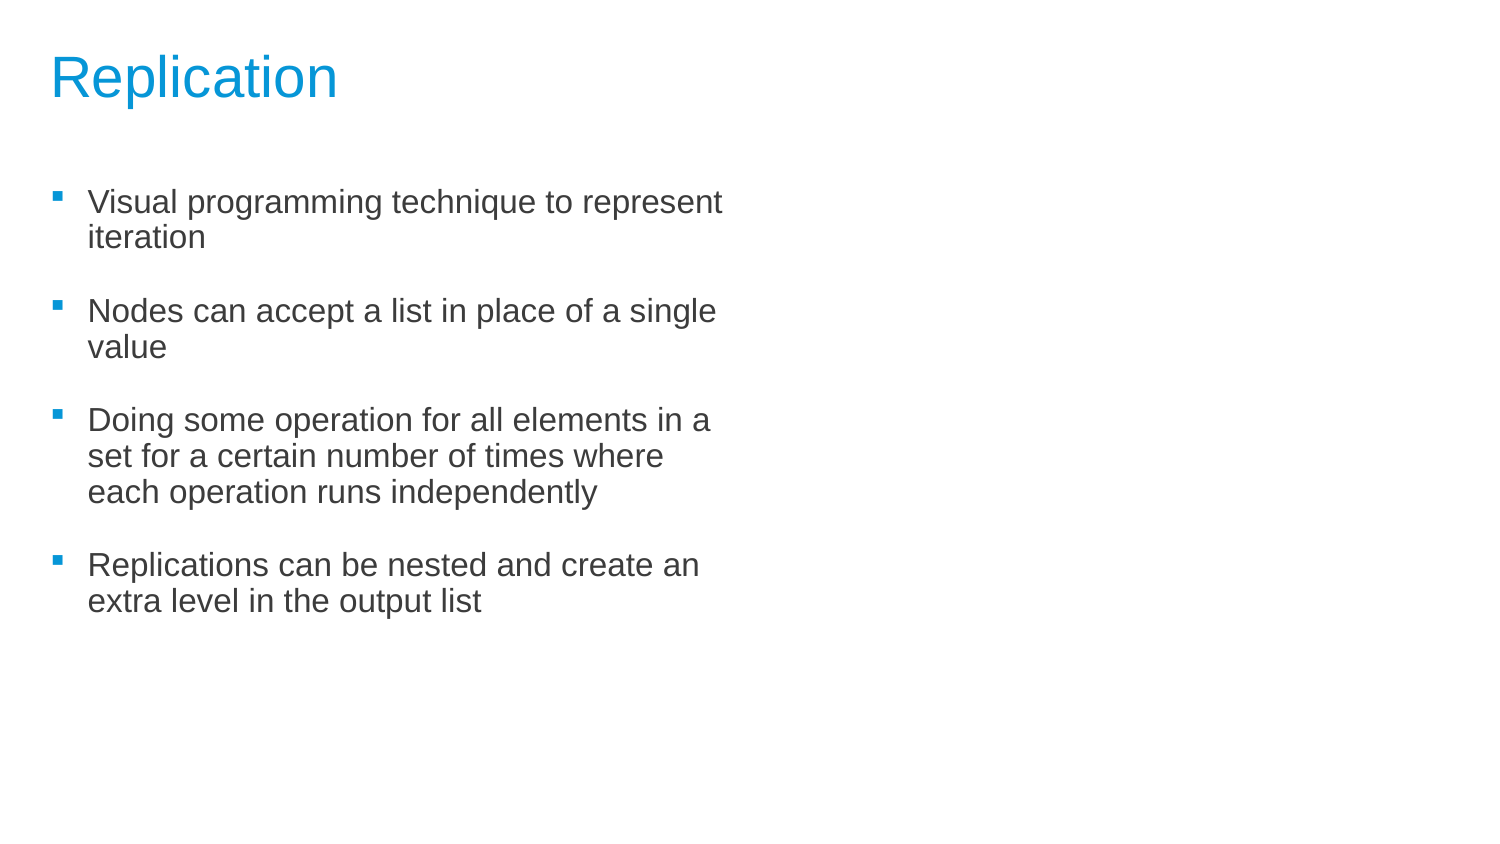

# Replication

Visual programming technique to represent iteration
Nodes can accept a list in place of a single value
Doing some operation for all elements in a set for a certain number of times where each operation runs independently
Replications can be nested and create an extra level in the output list